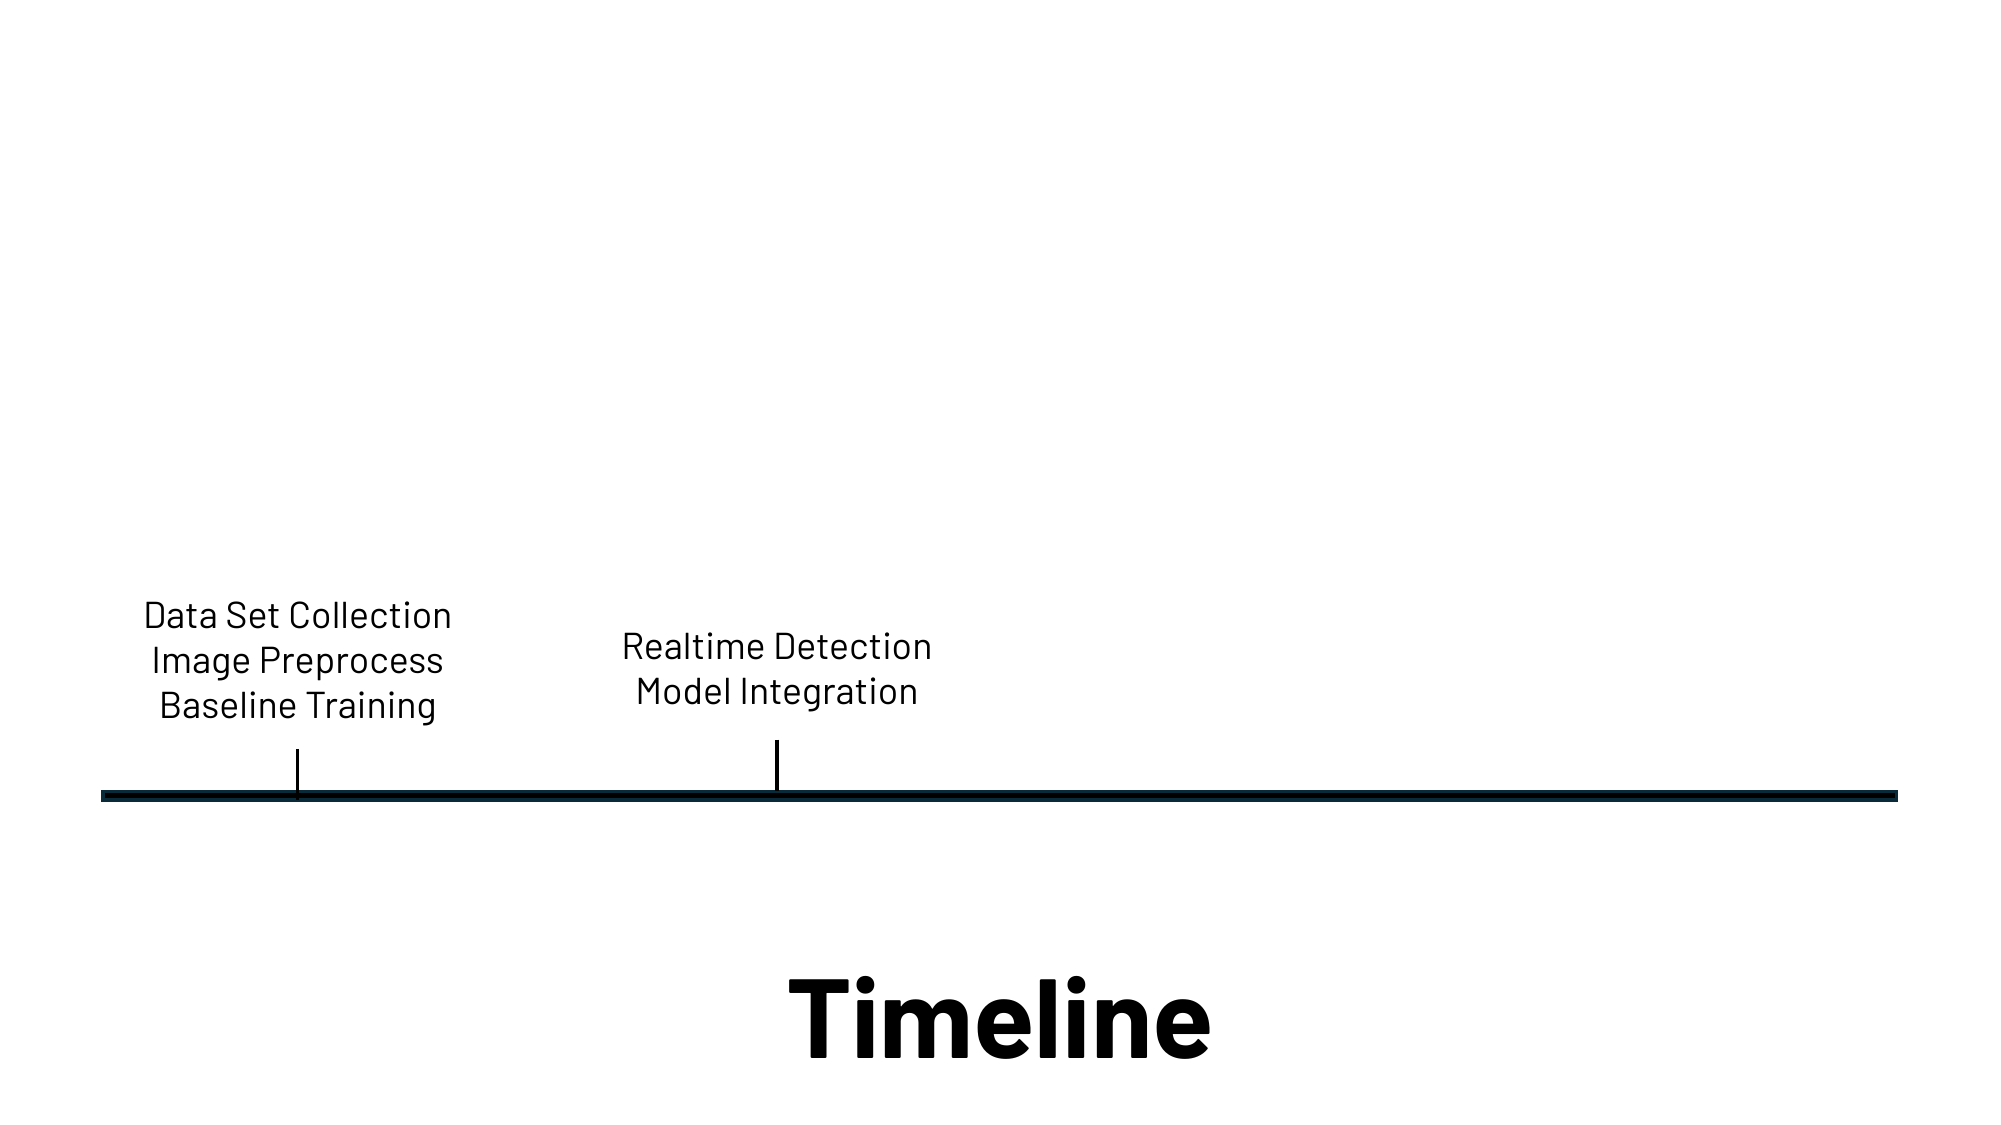

UI Development
Initial Testing
Refinement
Data Set Collection
Image Preprocess
Baseline Training
Realtime Detection
Model Integration

Timeline